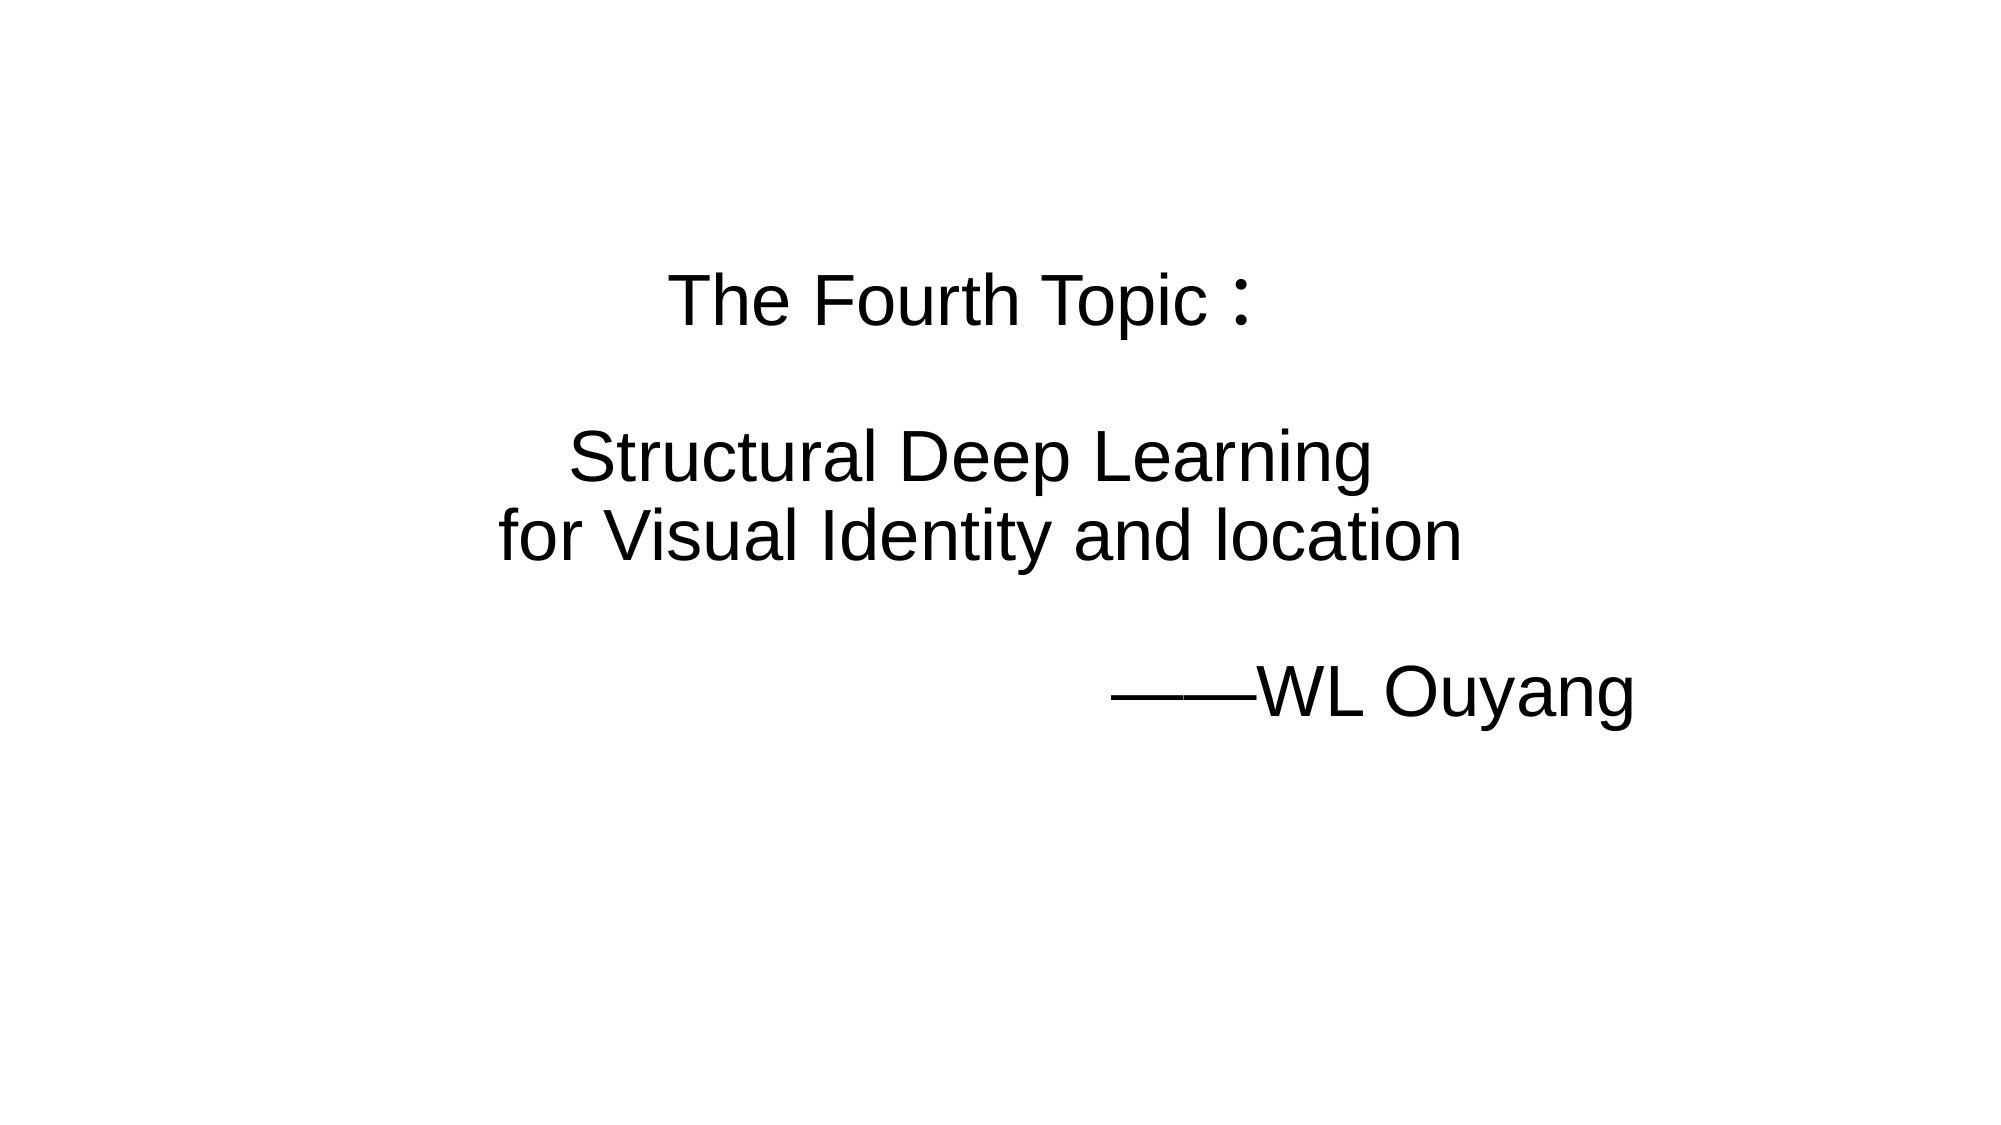

# The Fourth Topic： Structural Deep Learning for Visual Identity and location ——WL Ouyang